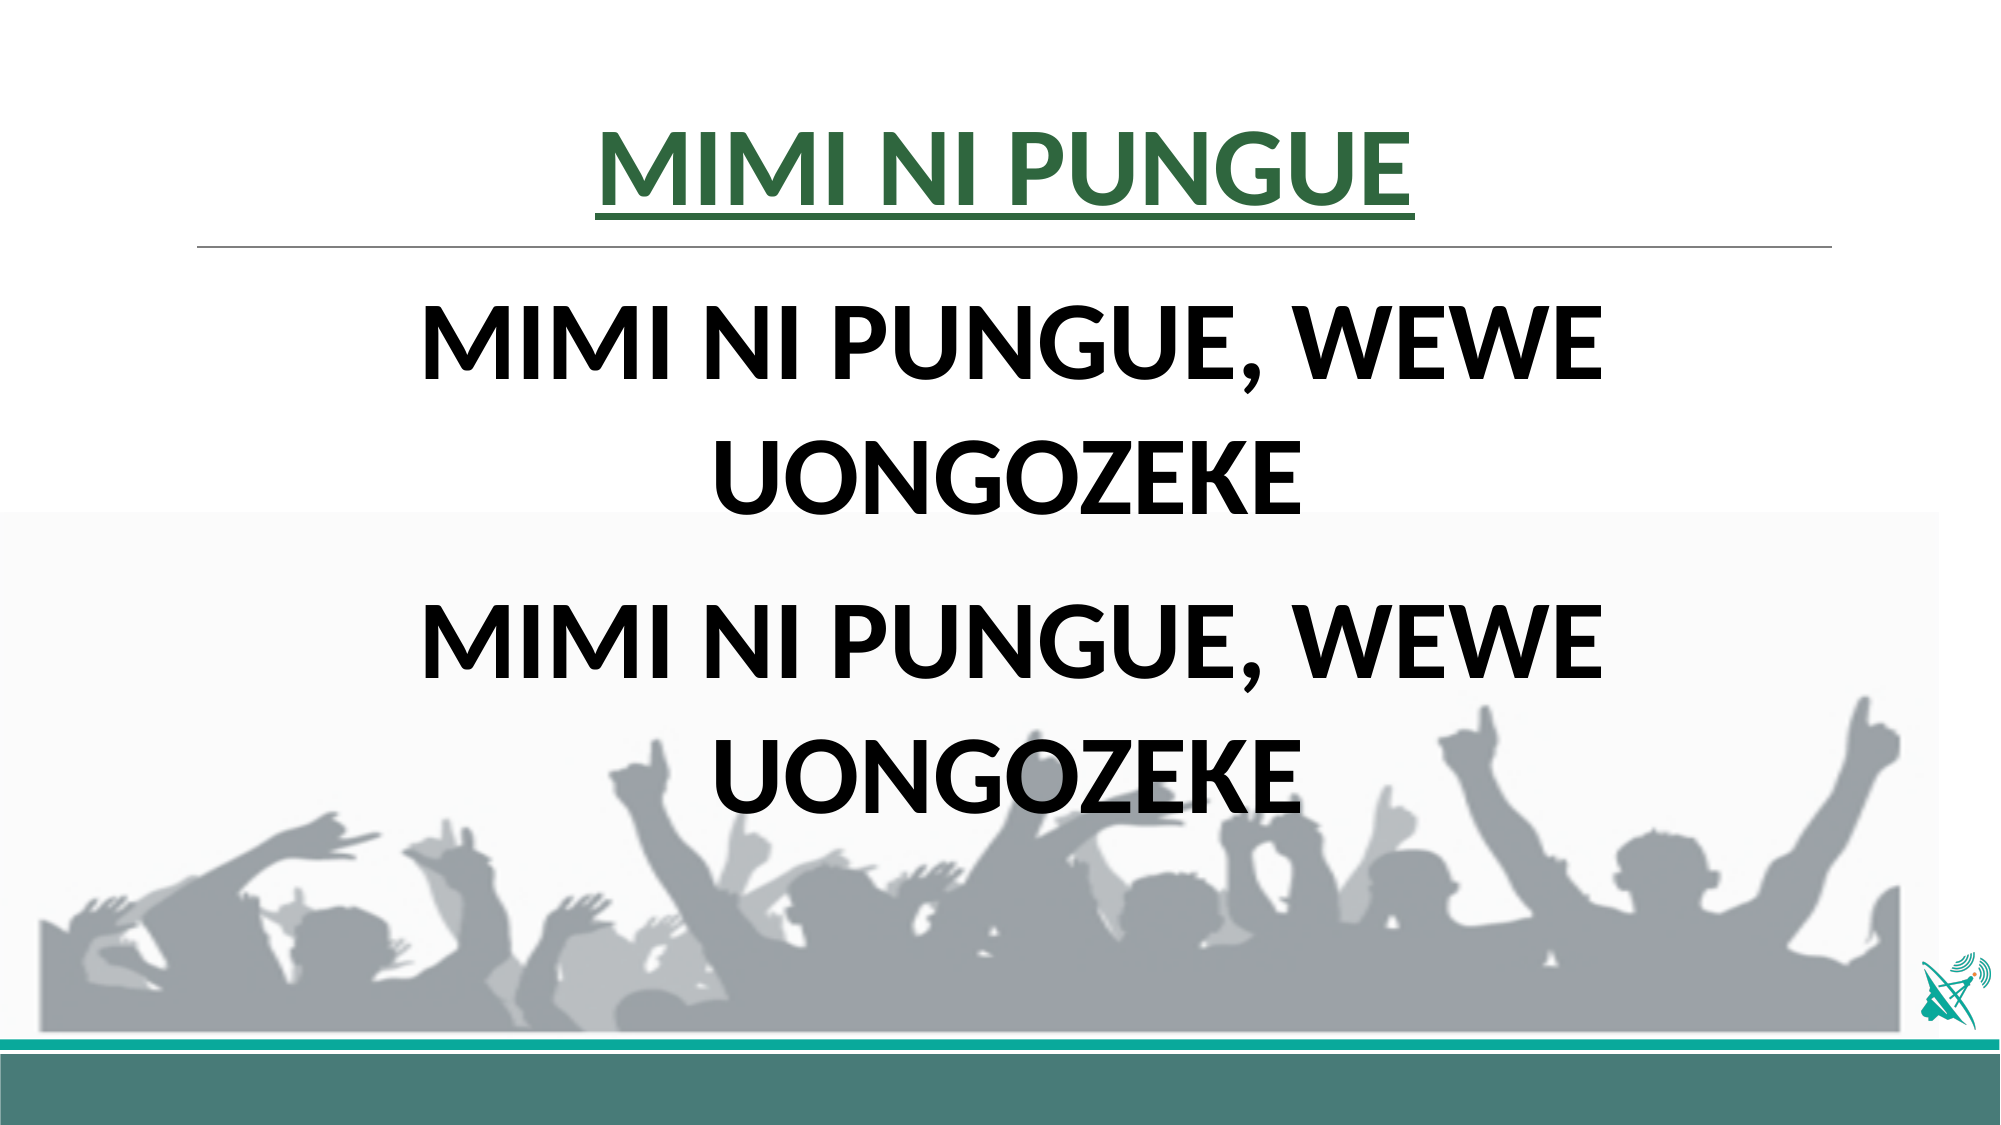

# MIMI NI PUNGUE
MIMI NI PUNGUE, WEWE UONGOZEKE
MIMI NI PUNGUE, WEWE UONGOZEKE